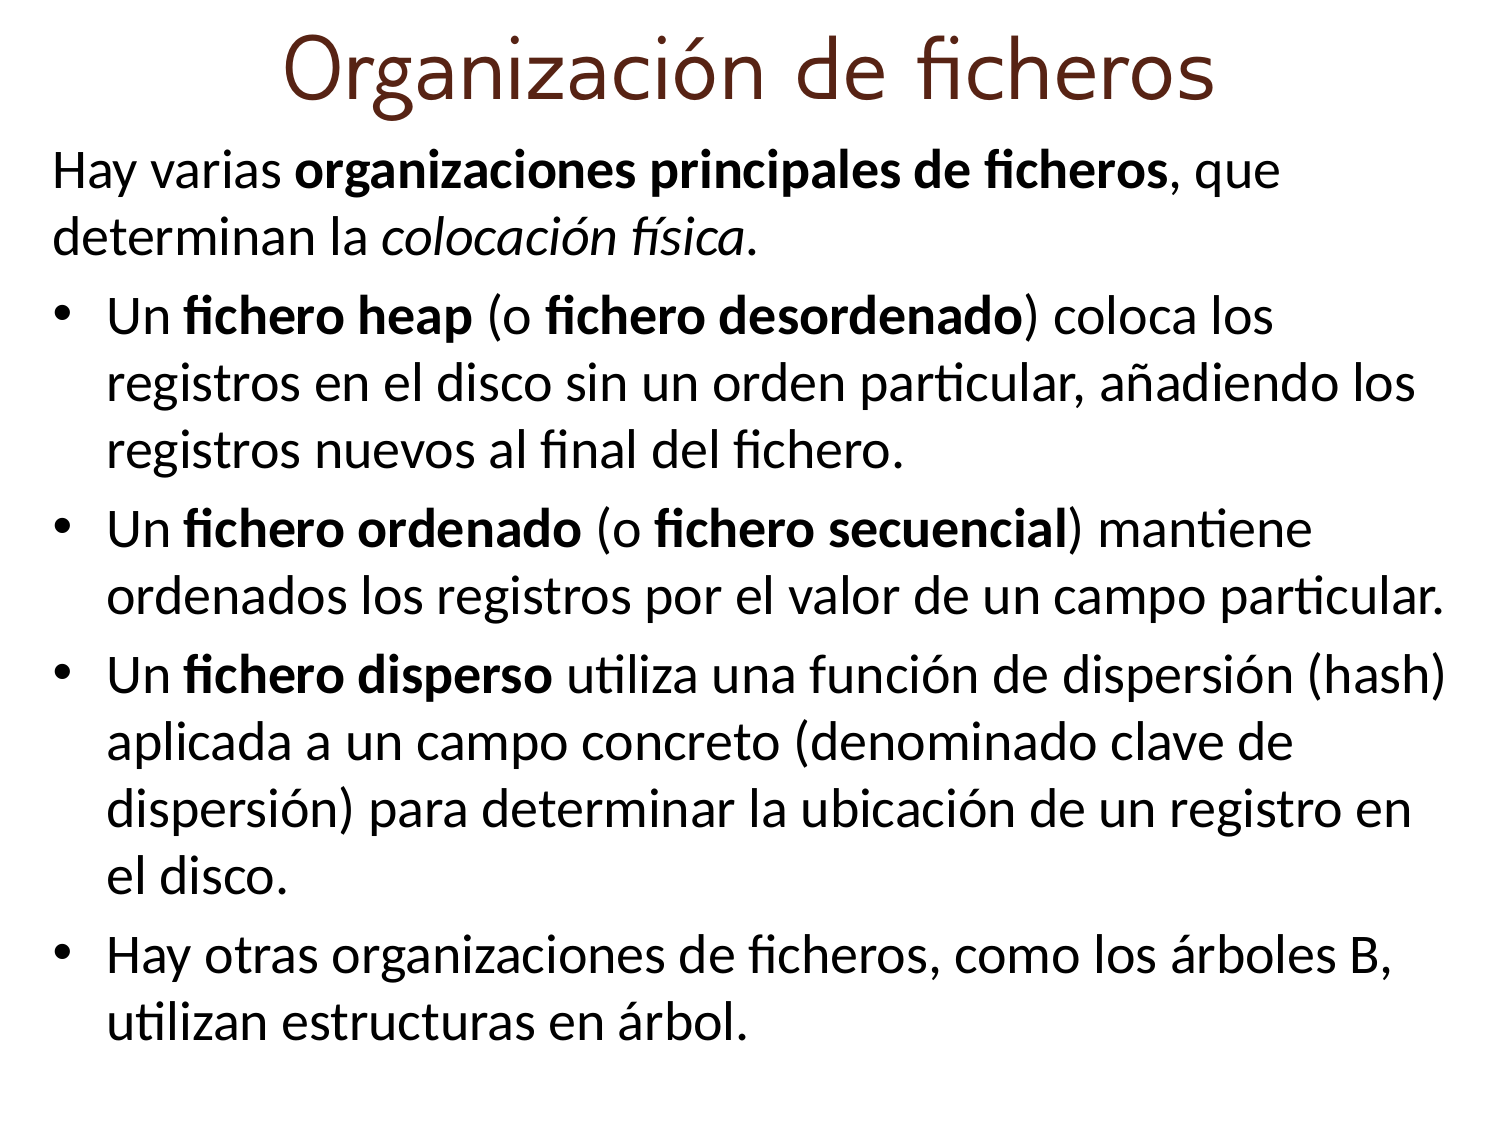

Organización de ficheros
Hay varias organizaciones principales de ficheros, que determinan la colocación física.
Un fichero heap (o fichero desordenado) coloca los registros en el disco sin un orden particular, añadiendo los registros nuevos al final del fichero.
Un fichero ordenado (o fichero secuencial) mantiene ordenados los registros por el valor de un campo particular.
Un fichero disperso utiliza una función de dispersión (hash) aplicada a un campo concreto (denominado clave de dispersión) para determinar la ubicación de un registro en el disco.
Hay otras organizaciones de ficheros, como los árboles B, utilizan estructuras en árbol.